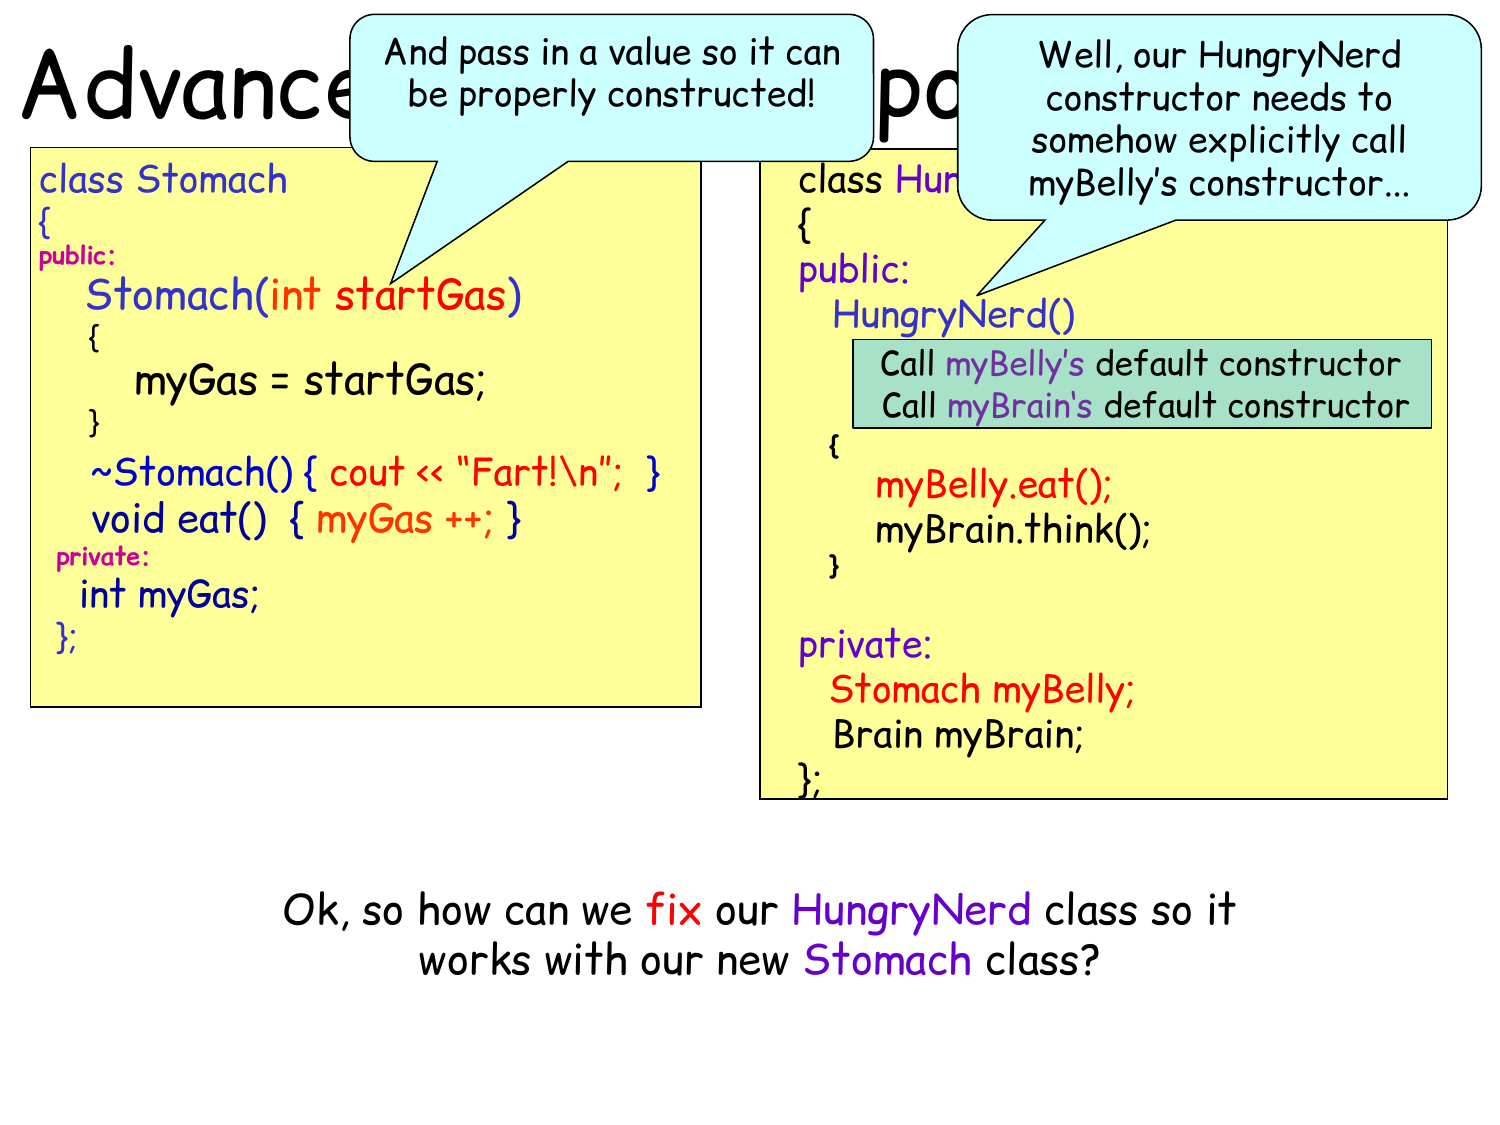

Advanced Class Composition
And pass in a value so it can be properly constructed!
Well, our HungryNerd constructor needs to somehow explicitly call myBelly’s constructor...

class Stomach
{
public:

 Stomach(int startGas)
  {
     myGas = startGas;
  }
   ~Stomach() { cout << “Fart!\n”;  }
   void eat()  { myGas ++; }
private:
  int myGas;
};

class HungryNerd
{
public:
   HungryNerd()

private:

   Brain myBrain;
};

Stomach myBelly;
Call myBelly’s default constructor

Call myBrain‘s  default constructor
 {
     myBelly.eat();
     myBrain.think();
 }

Ok, so how can we fix our HungryNerd class so it works with our new Stomach class?